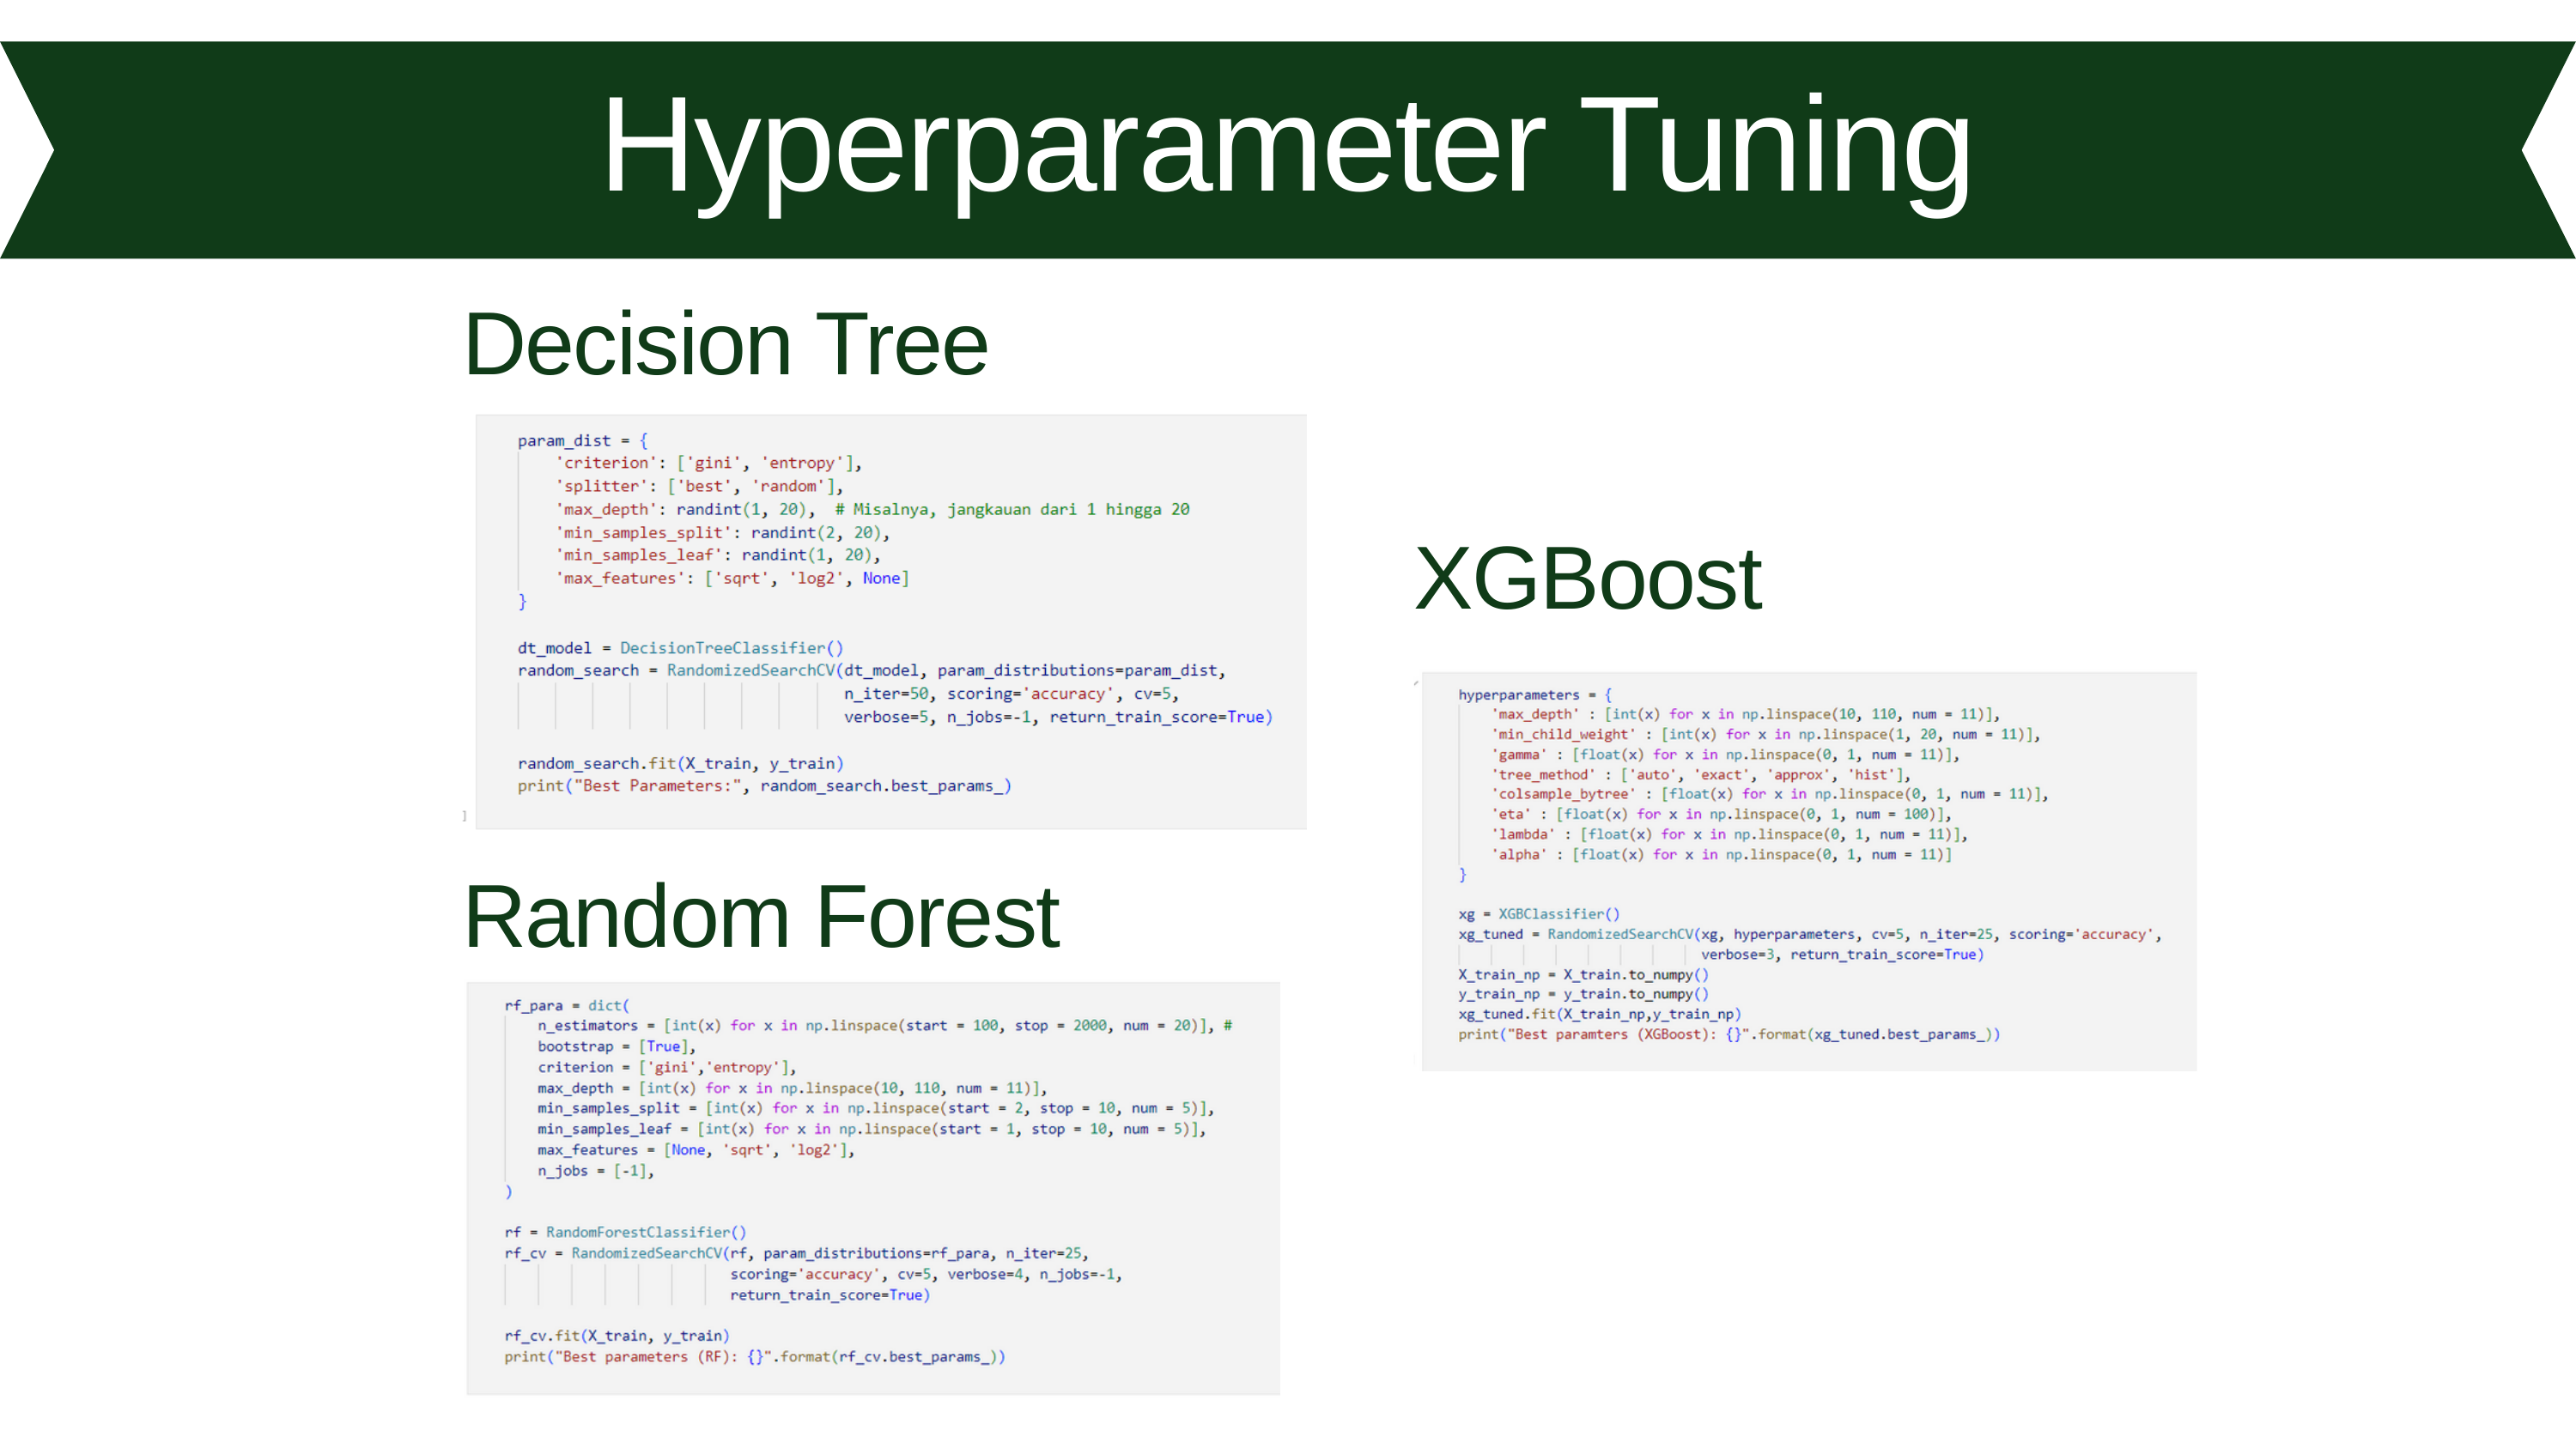

Hyperparameter Tuning
Decision Tree

XGBoost

Random Forest